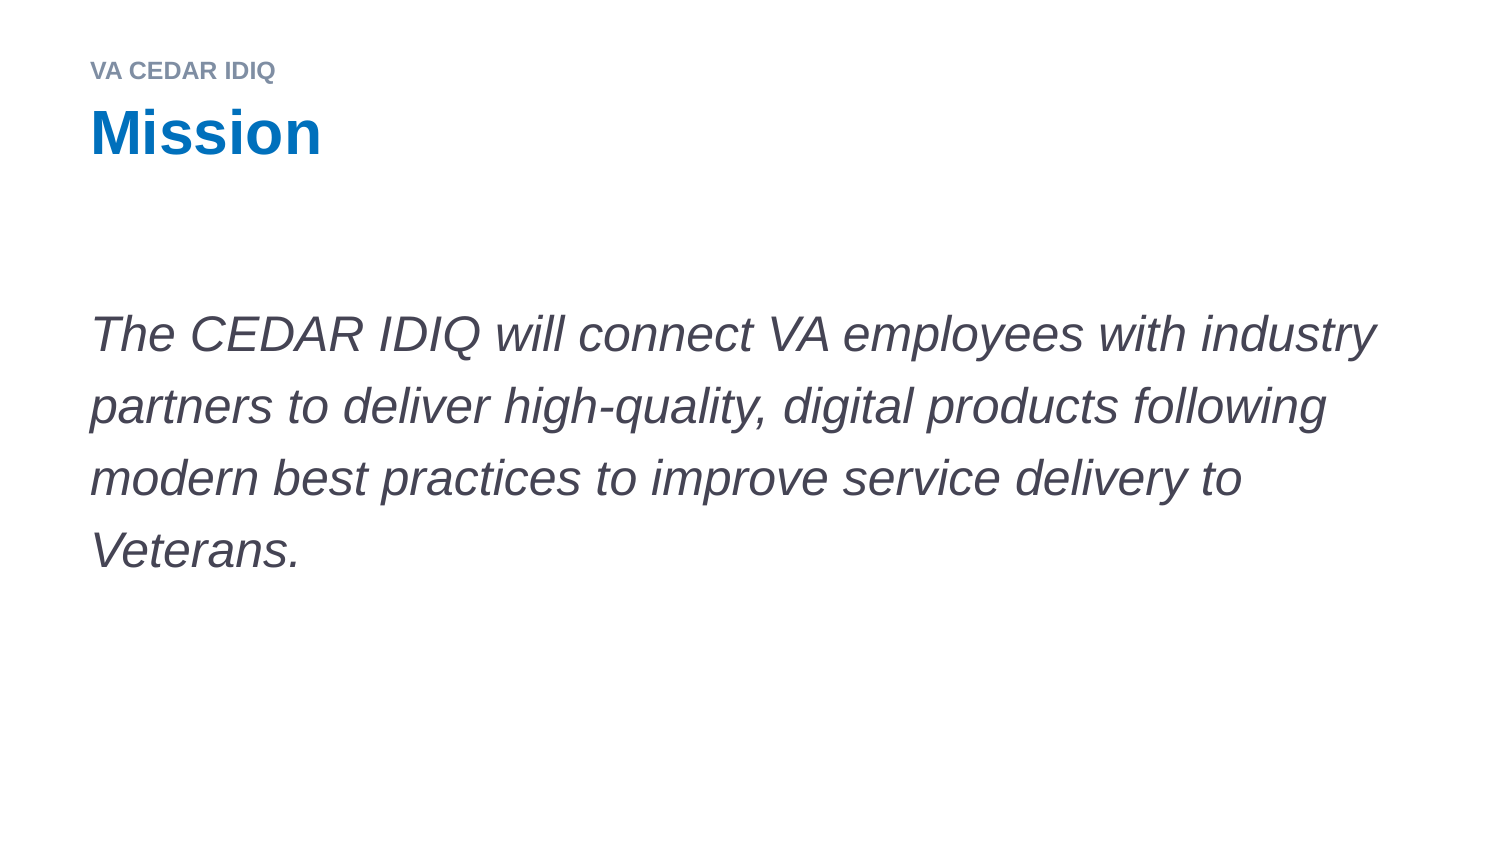

VA CEDAR IDIQ
# Mission

The CEDAR IDIQ will connect VA employees with industry partners to deliver high-quality, digital products following modern best practices to improve service delivery to Veterans.